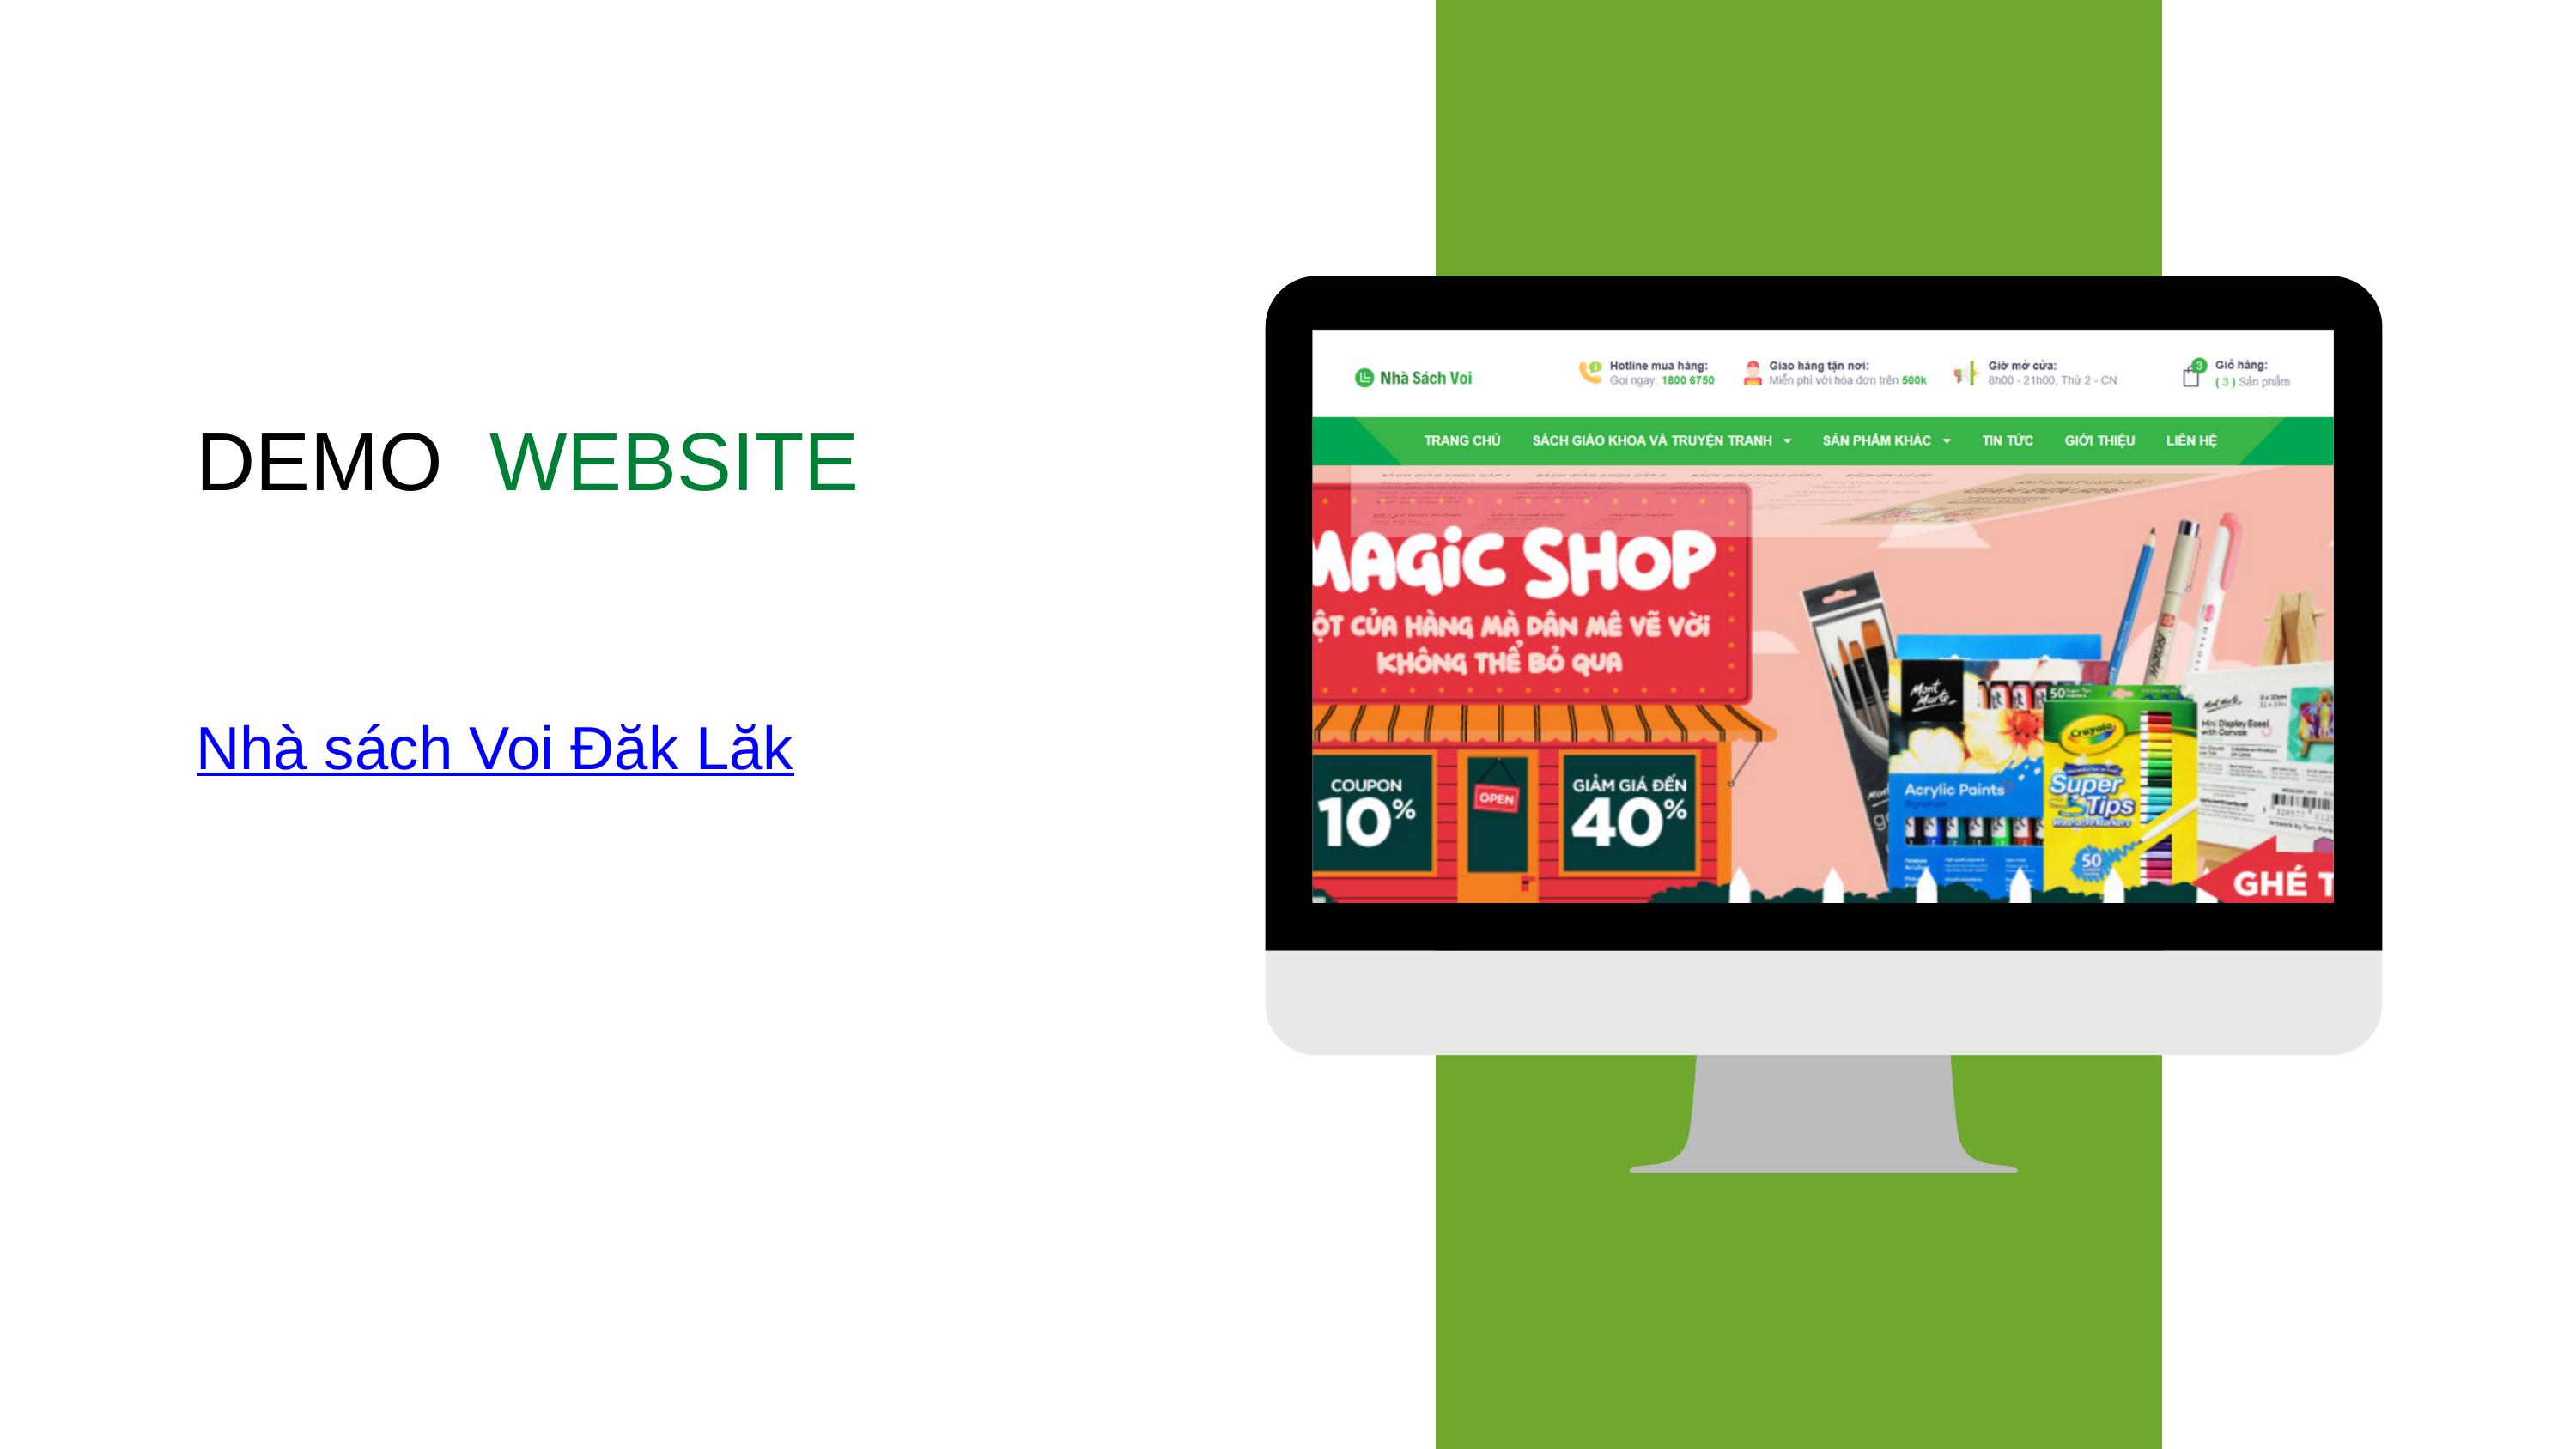

DEMO
WEBSITE
Nhà sách Voi Đăk Lăk